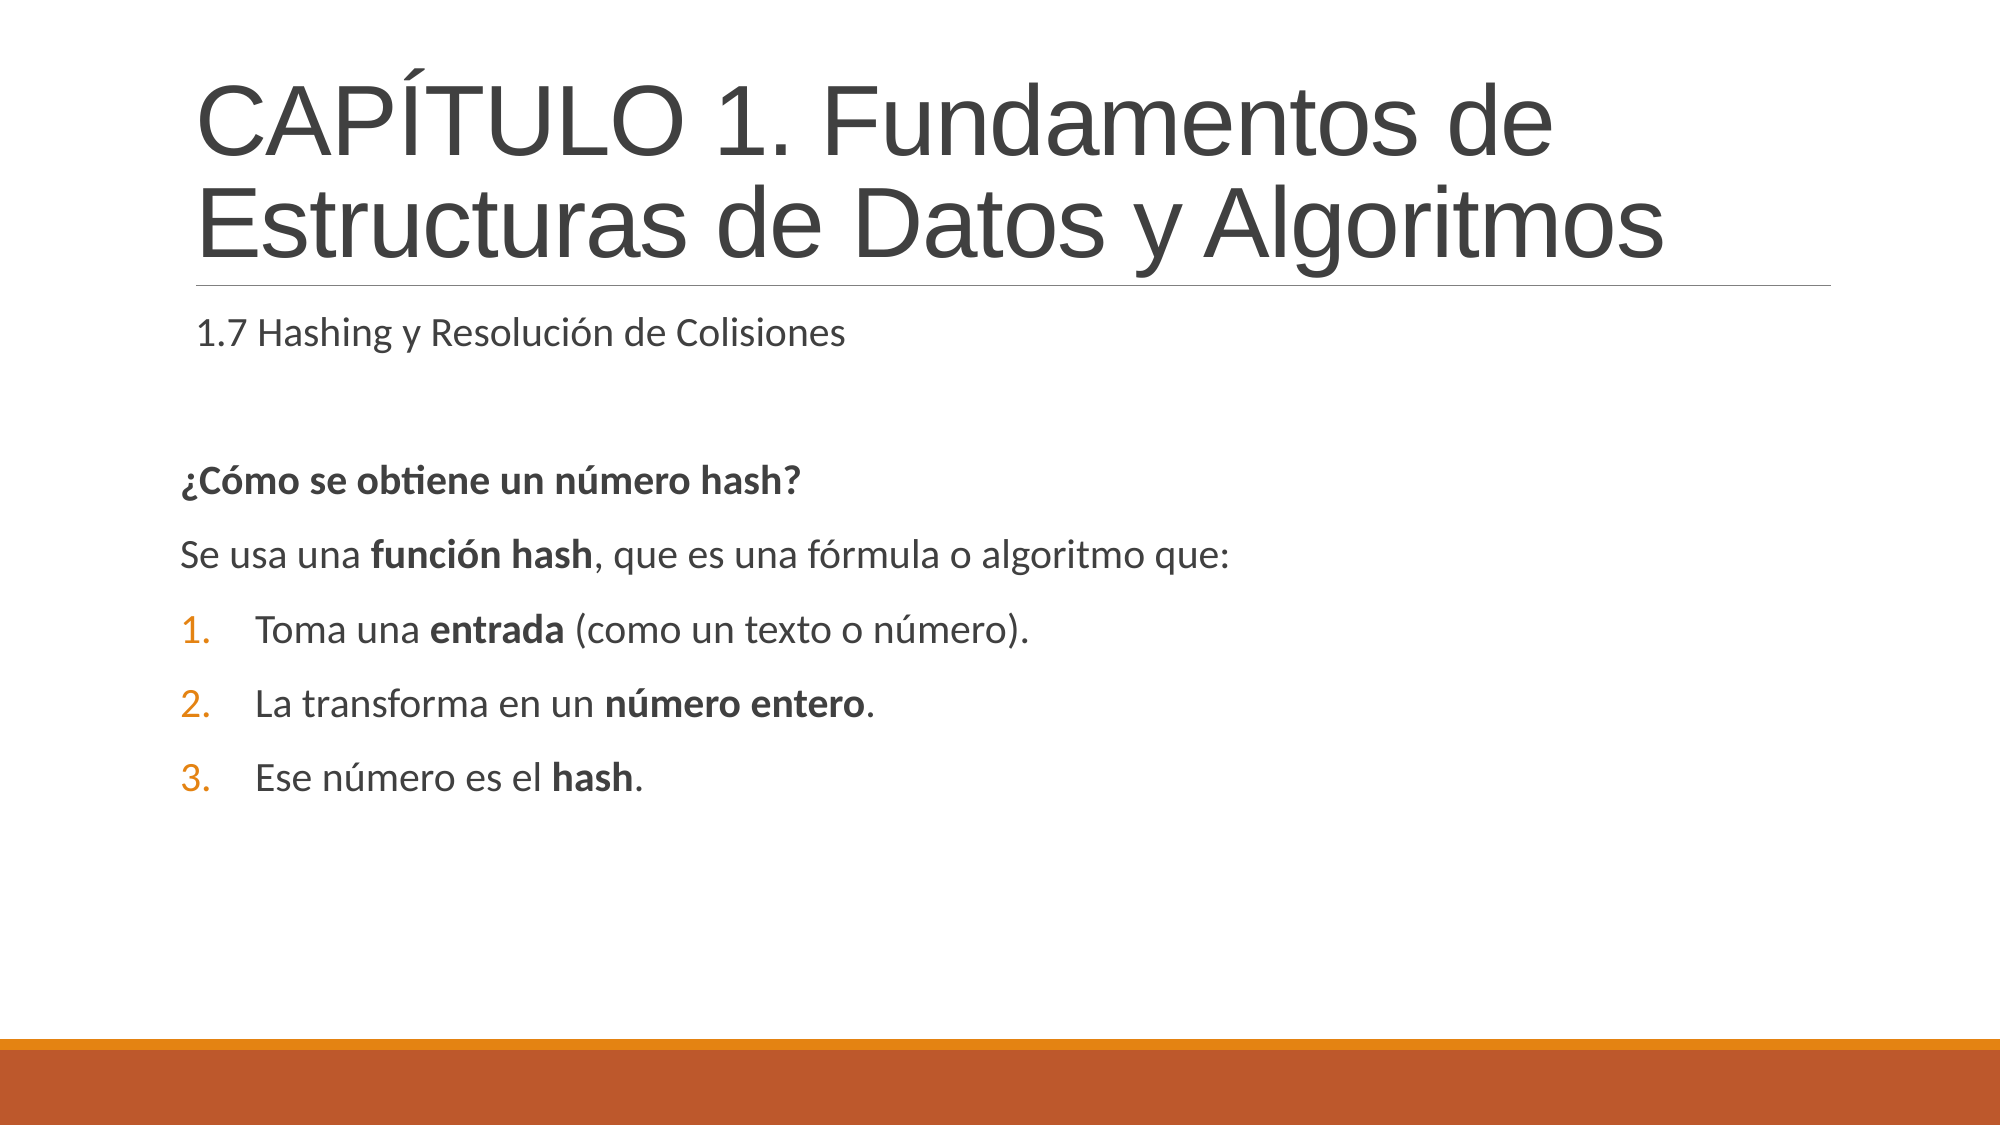

# CAPÍTULO 1. Fundamentos de Estructuras de Datos y Algoritmos
1.7 Hashing y Resolución de Colisiones

¿Cómo se obtiene un número hash?
Se usa una función hash, que es una fórmula o algoritmo que:
Toma una entrada (como un texto o número).
La transforma en un número entero.
Ese número es el hash.